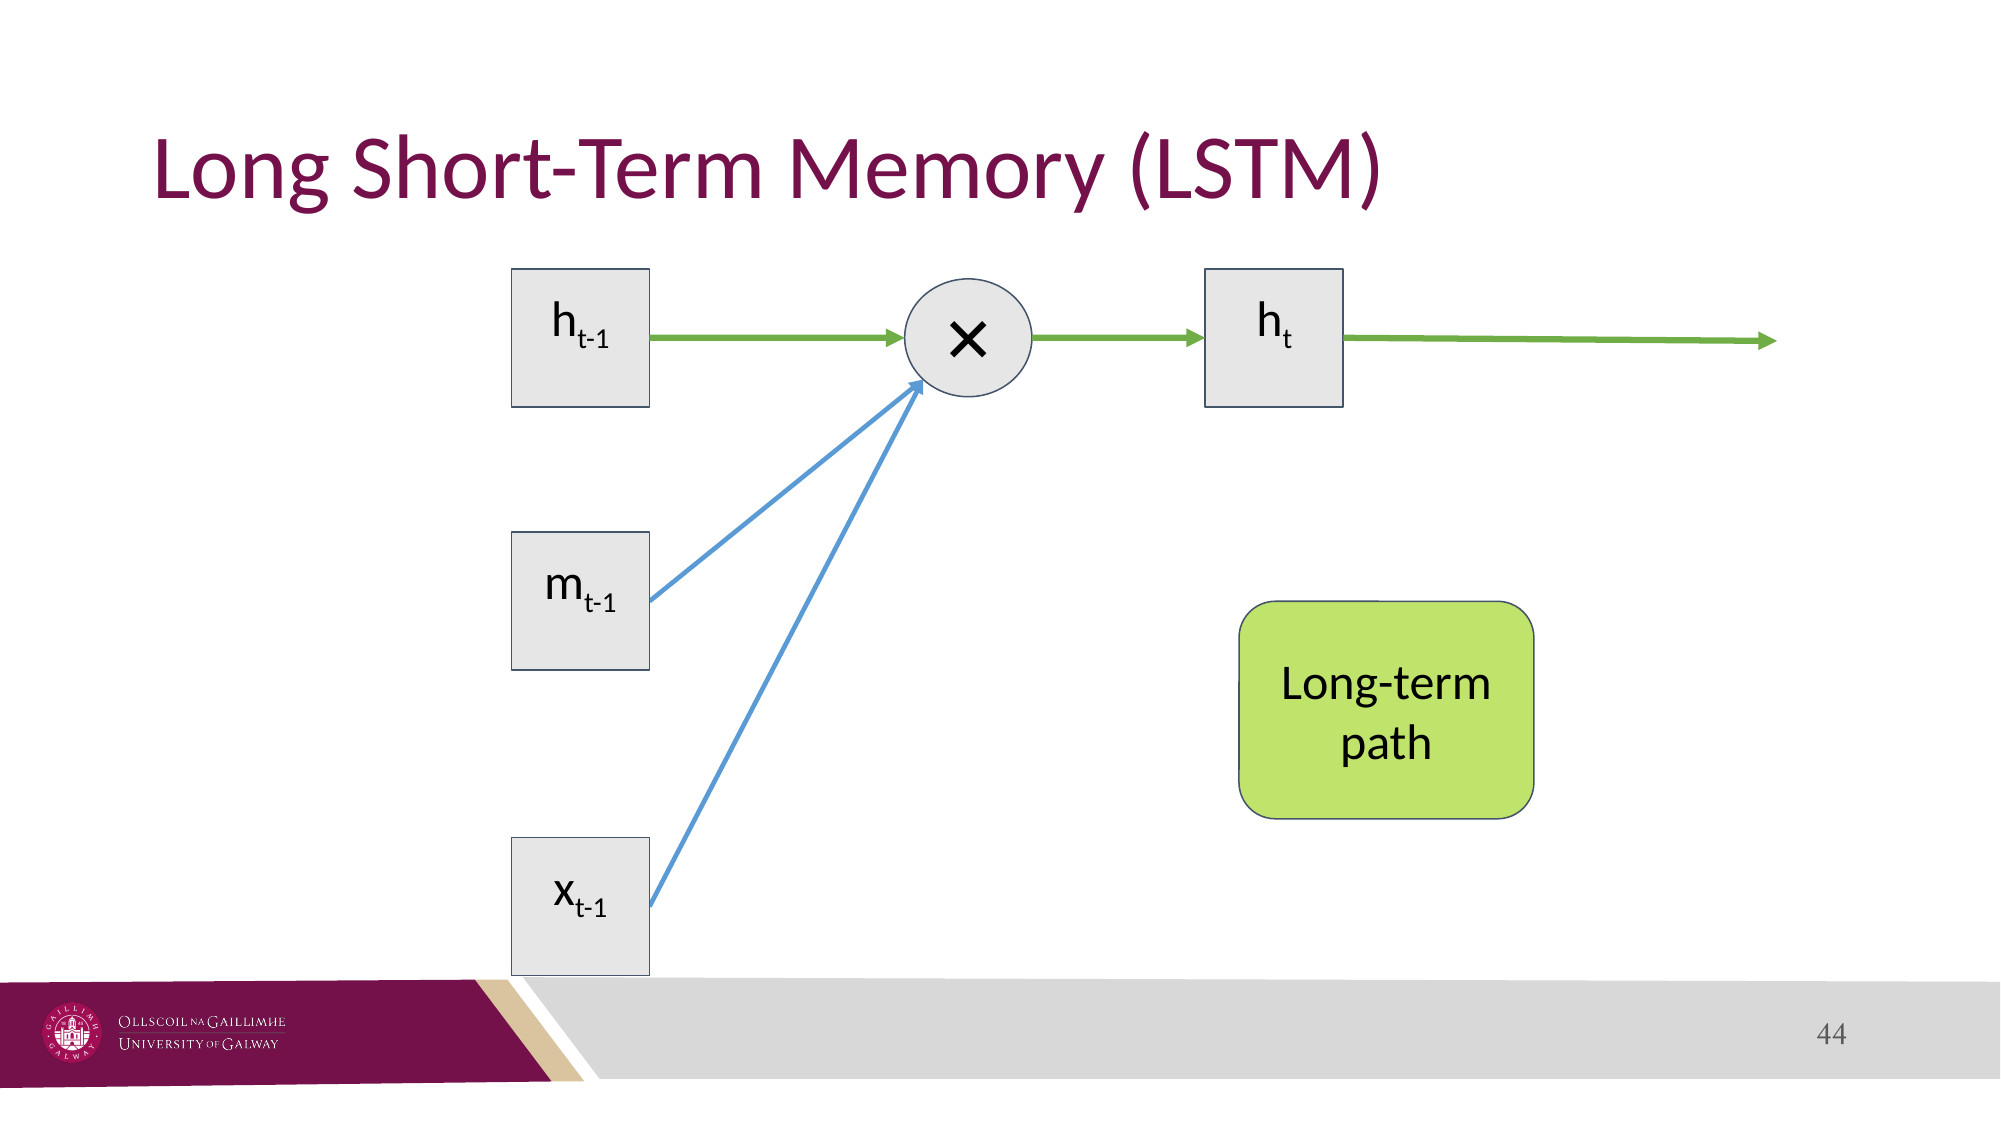

# Long Short-Term Memory (LSTM)
ht-1

ht

✕
mt-1

Long-term path
xt-1

44